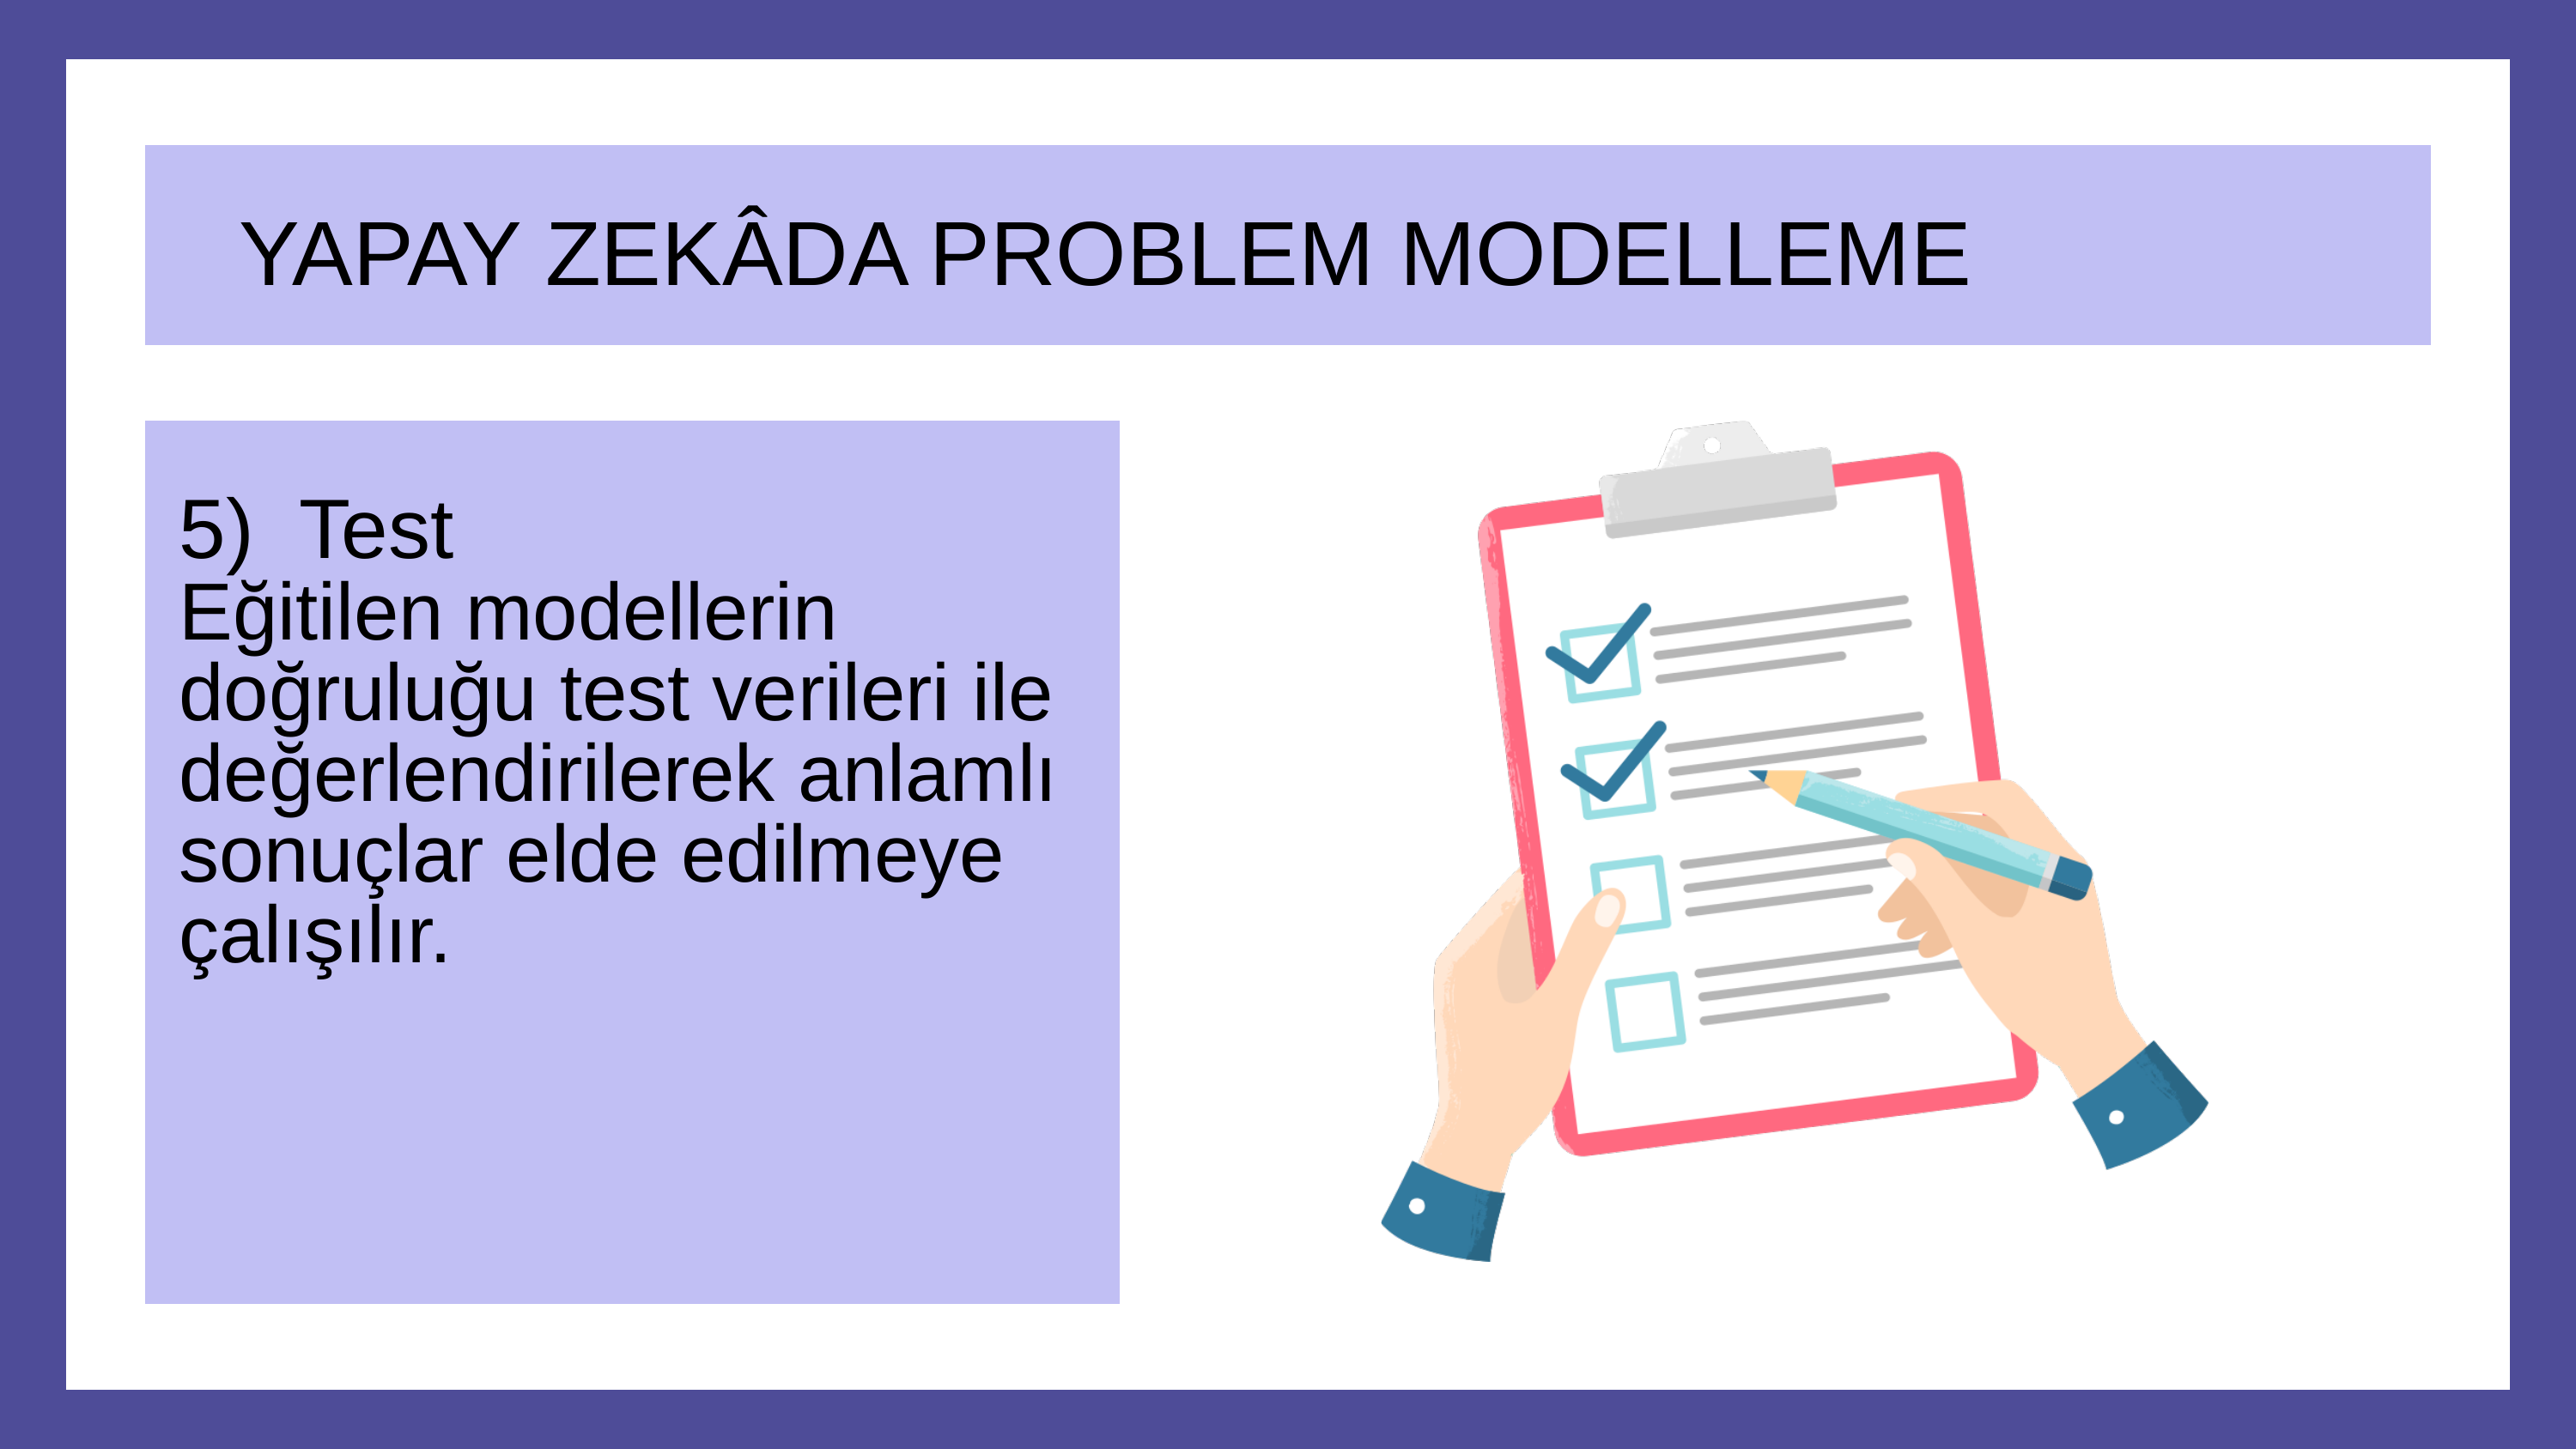

YAPAY ZEKÂDA PROBLEM MODELLEME

5)  Test
Eğitilen modellerin doğruluğu test verileri ile değerlendirilerek anlamlı sonuçlar elde edilmeye çalışılır.